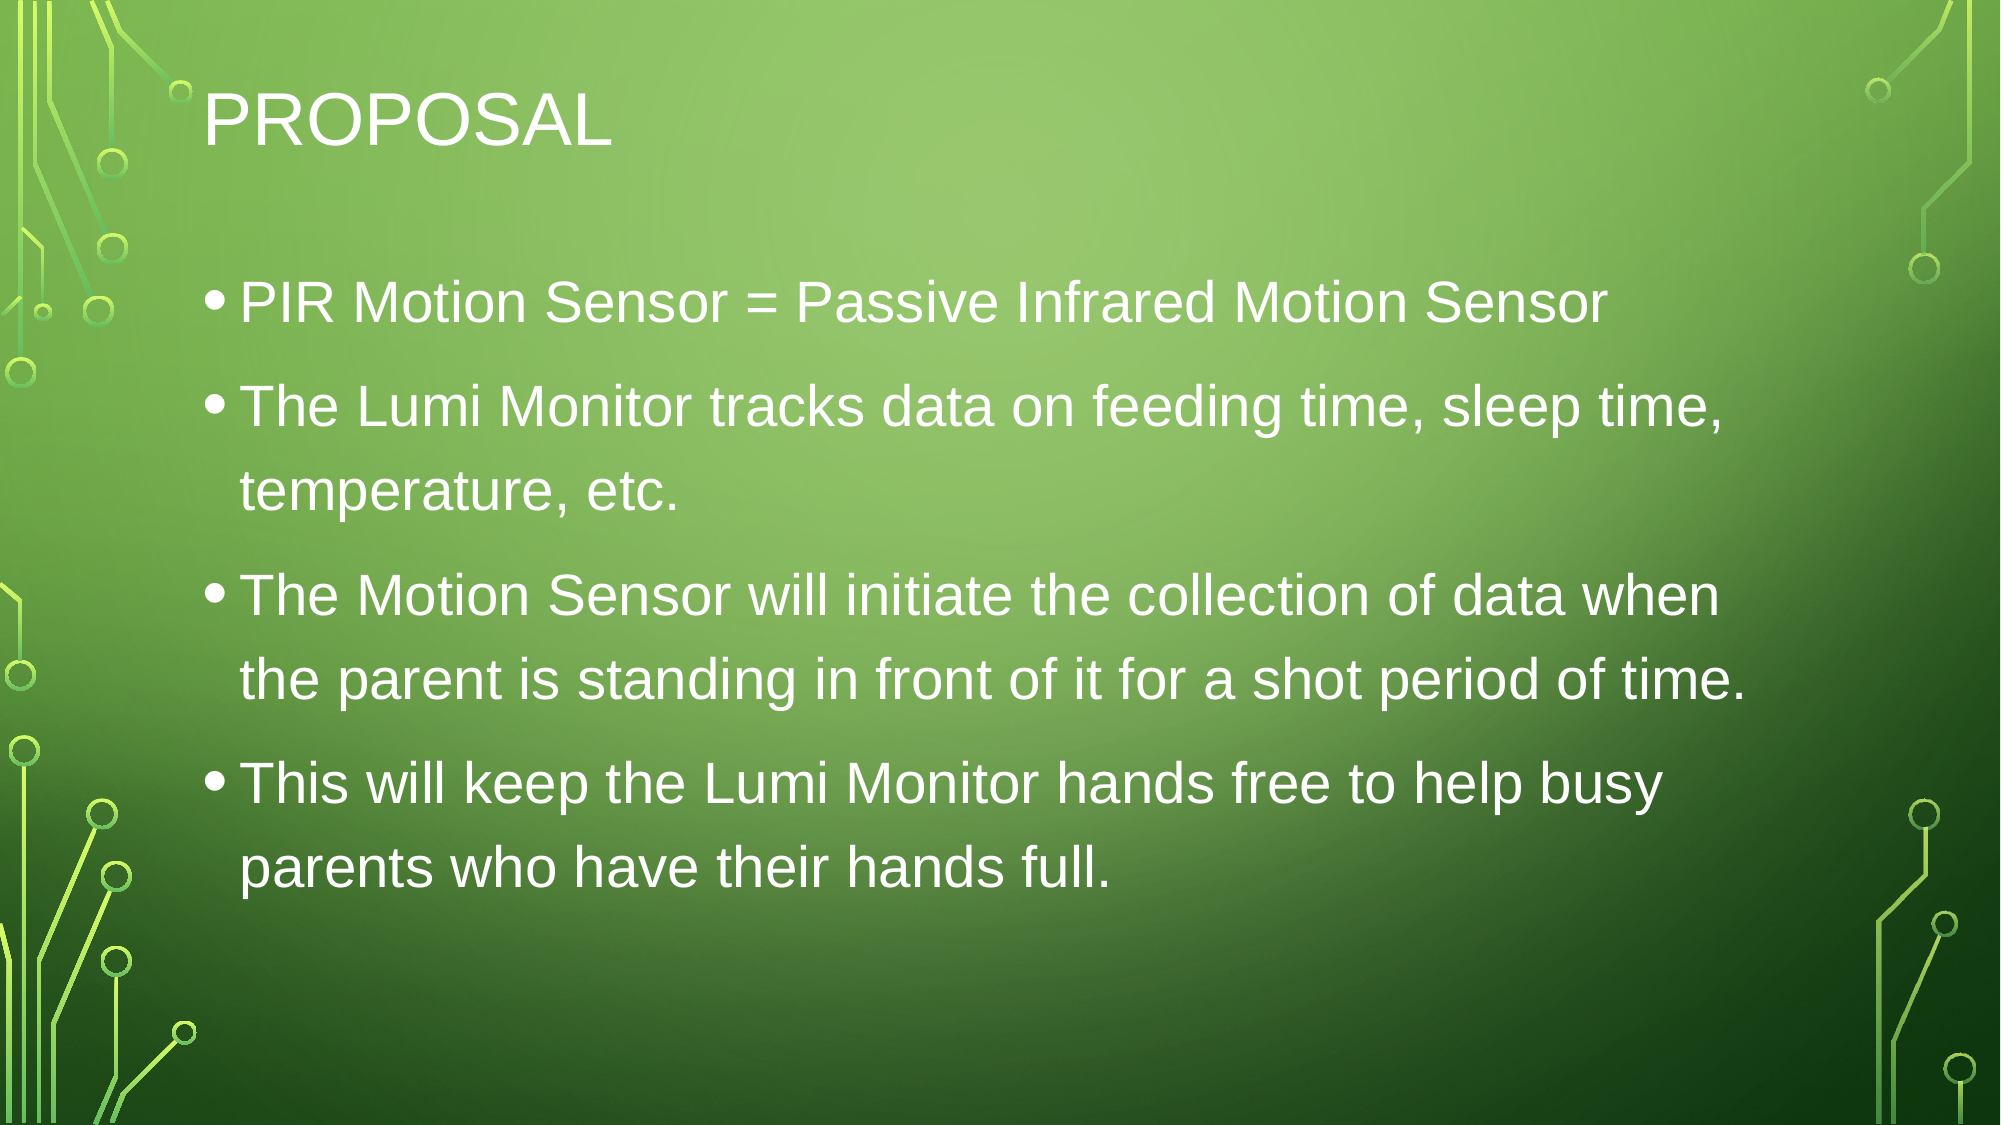

# Proposal
PIR Motion Sensor = Passive Infrared Motion Sensor
The Lumi Monitor tracks data on feeding time, sleep time, temperature, etc.
The Motion Sensor will initiate the collection of data when the parent is standing in front of it for a shot period of time.
This will keep the Lumi Monitor hands free to help busy parents who have their hands full.